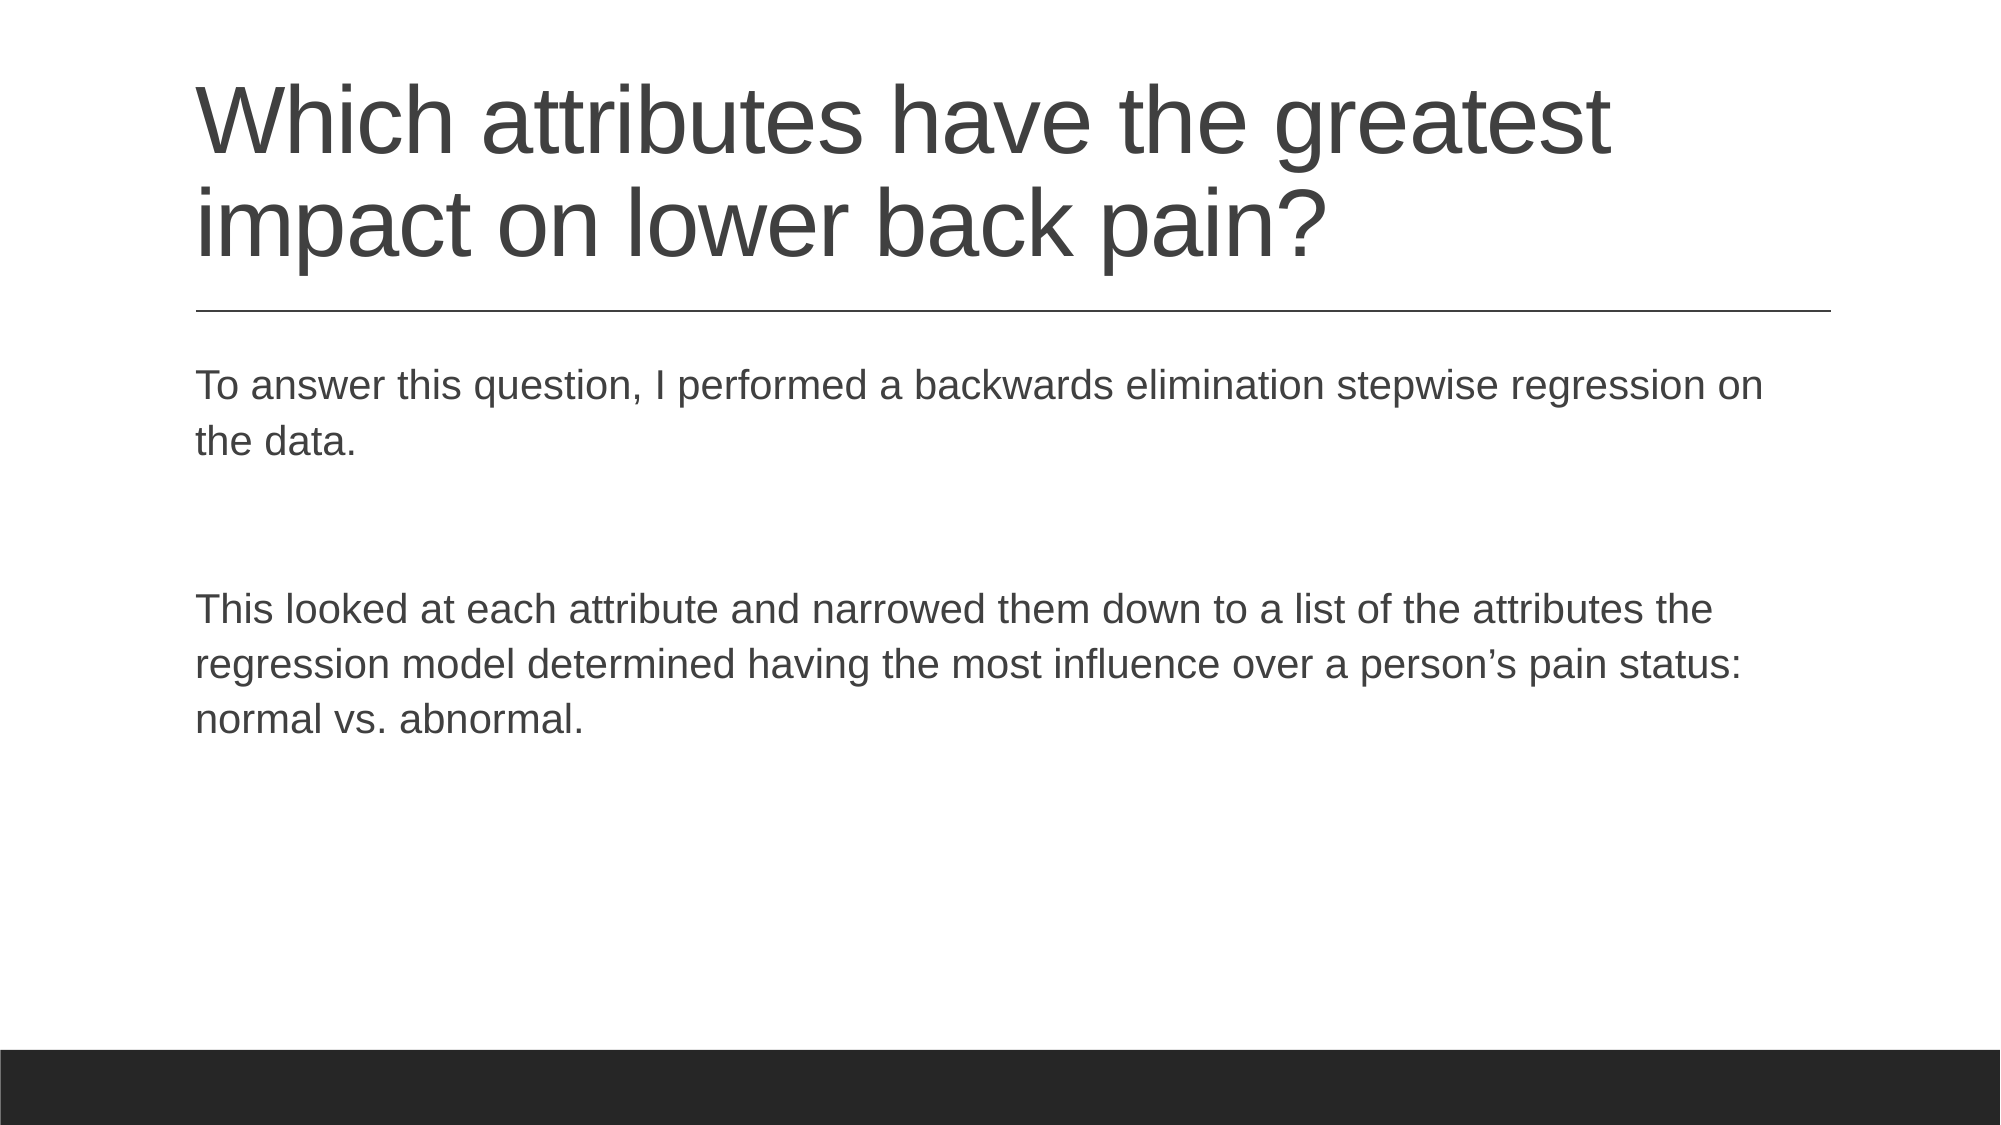

# Which attributes have the greatest impact on lower back pain?
To answer this question, I performed a backwards elimination stepwise regression on the data.

This looked at each attribute and narrowed them down to a list of the attributes the regression model determined having the most influence over a person’s pain status: normal vs. abnormal.